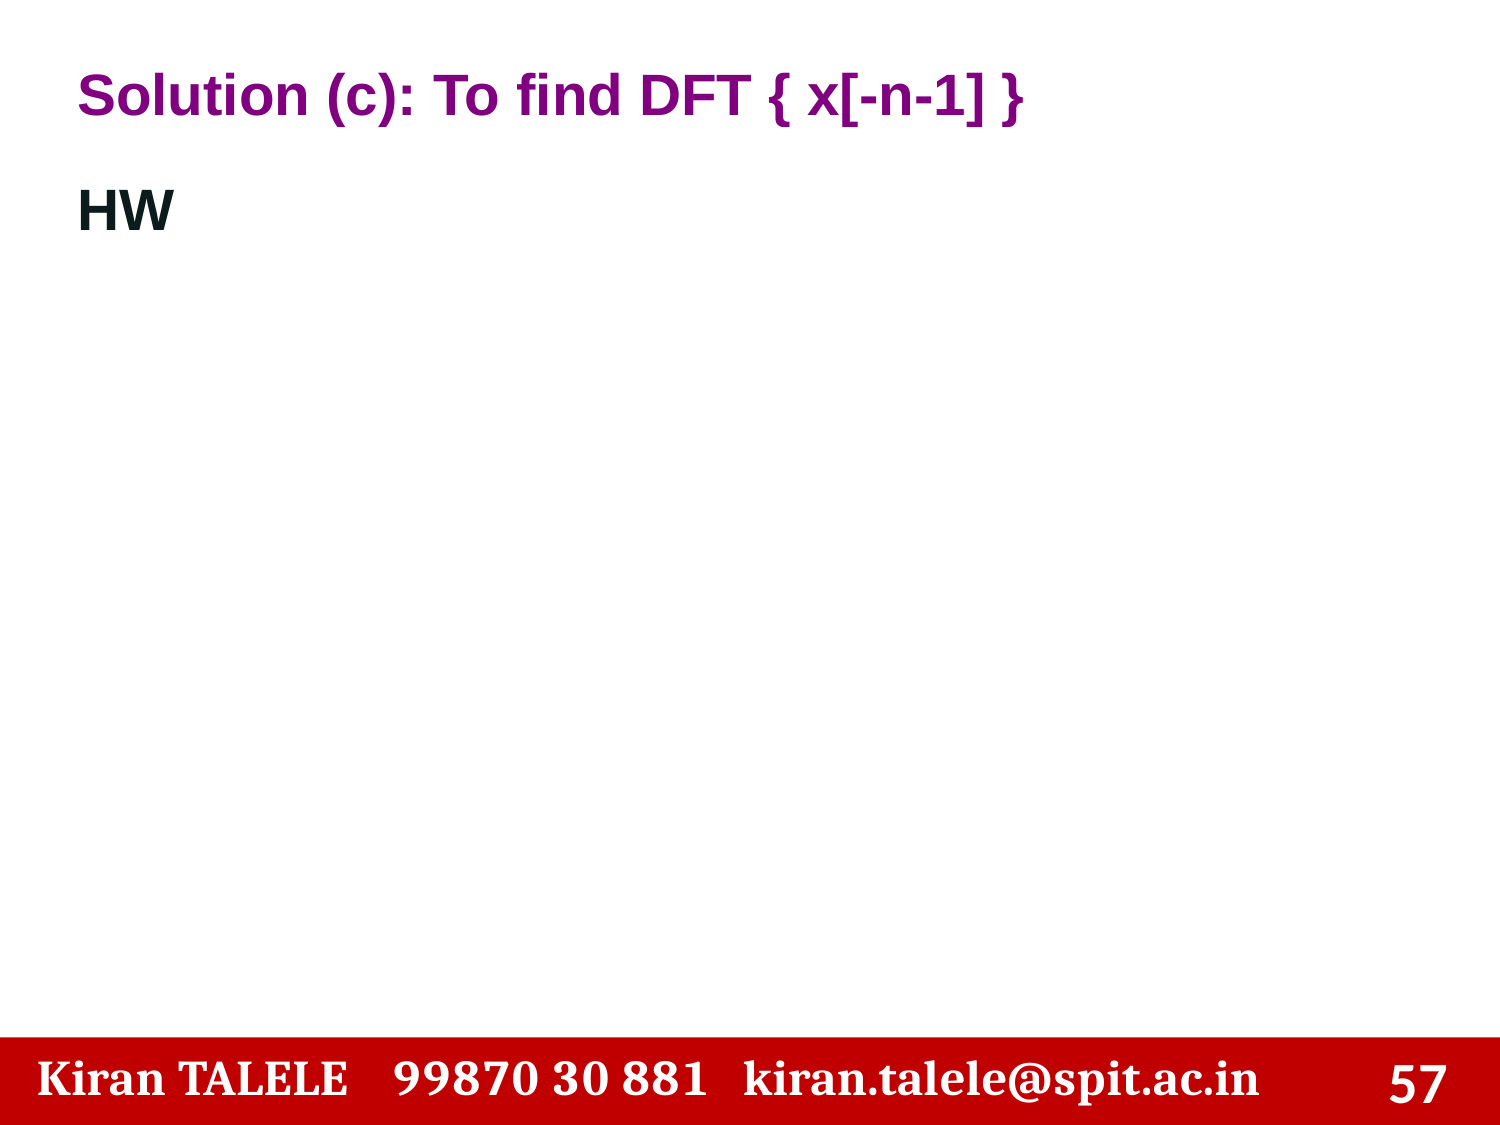

Solution (c): To find DFT { x[-n-1] }
HW
57
  Kiran TALELE    99870 30 881   kiran.talele@spit.ac.in
57